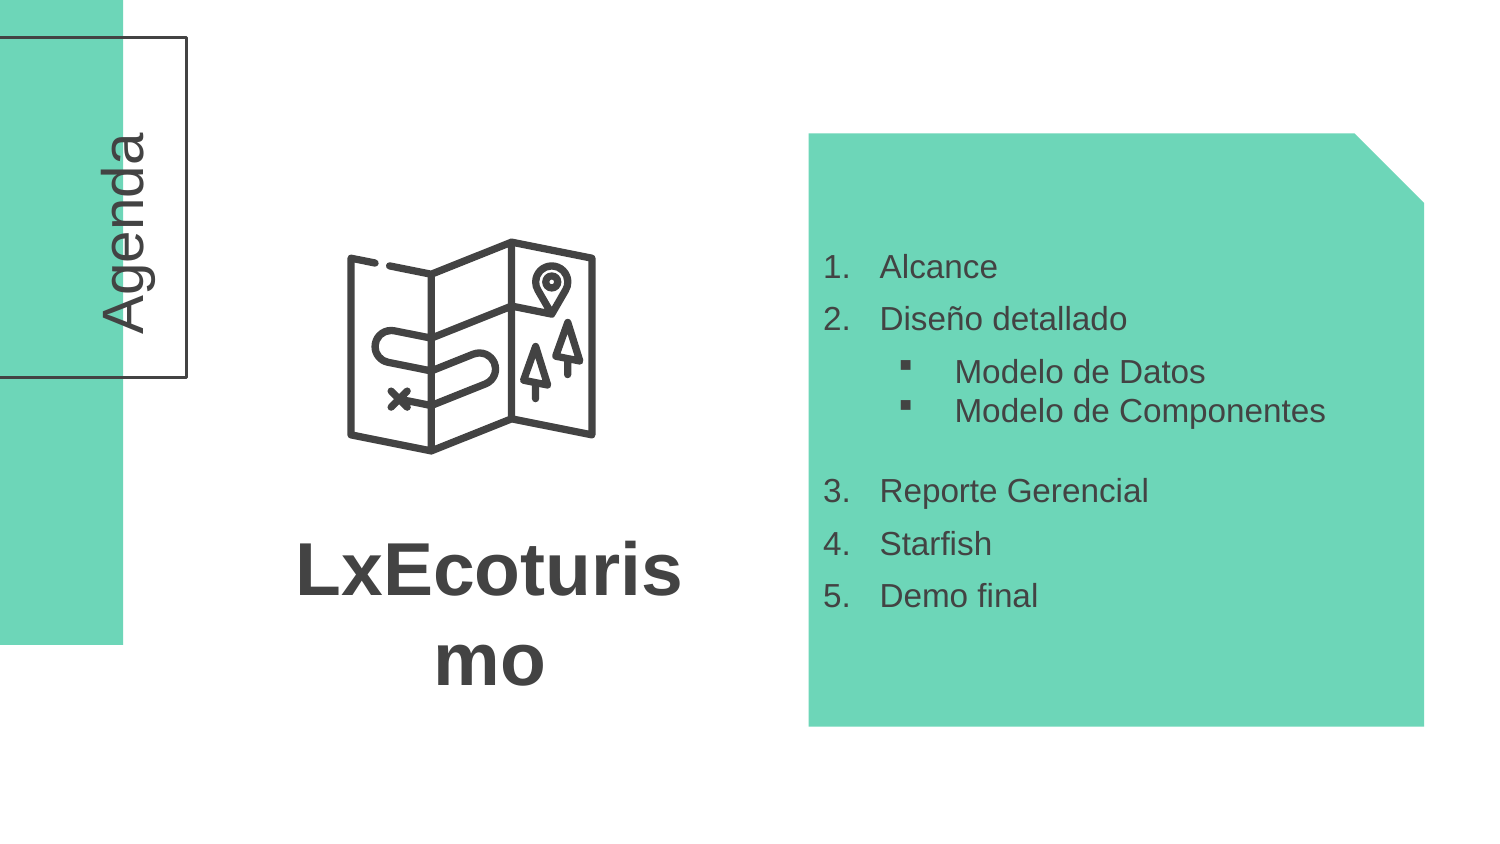

Alcance
Diseño detallado
Modelo de Datos
Modelo de Componentes

Reporte Gerencial
Starfish
Demo final
# Agenda

LxEcoturismo